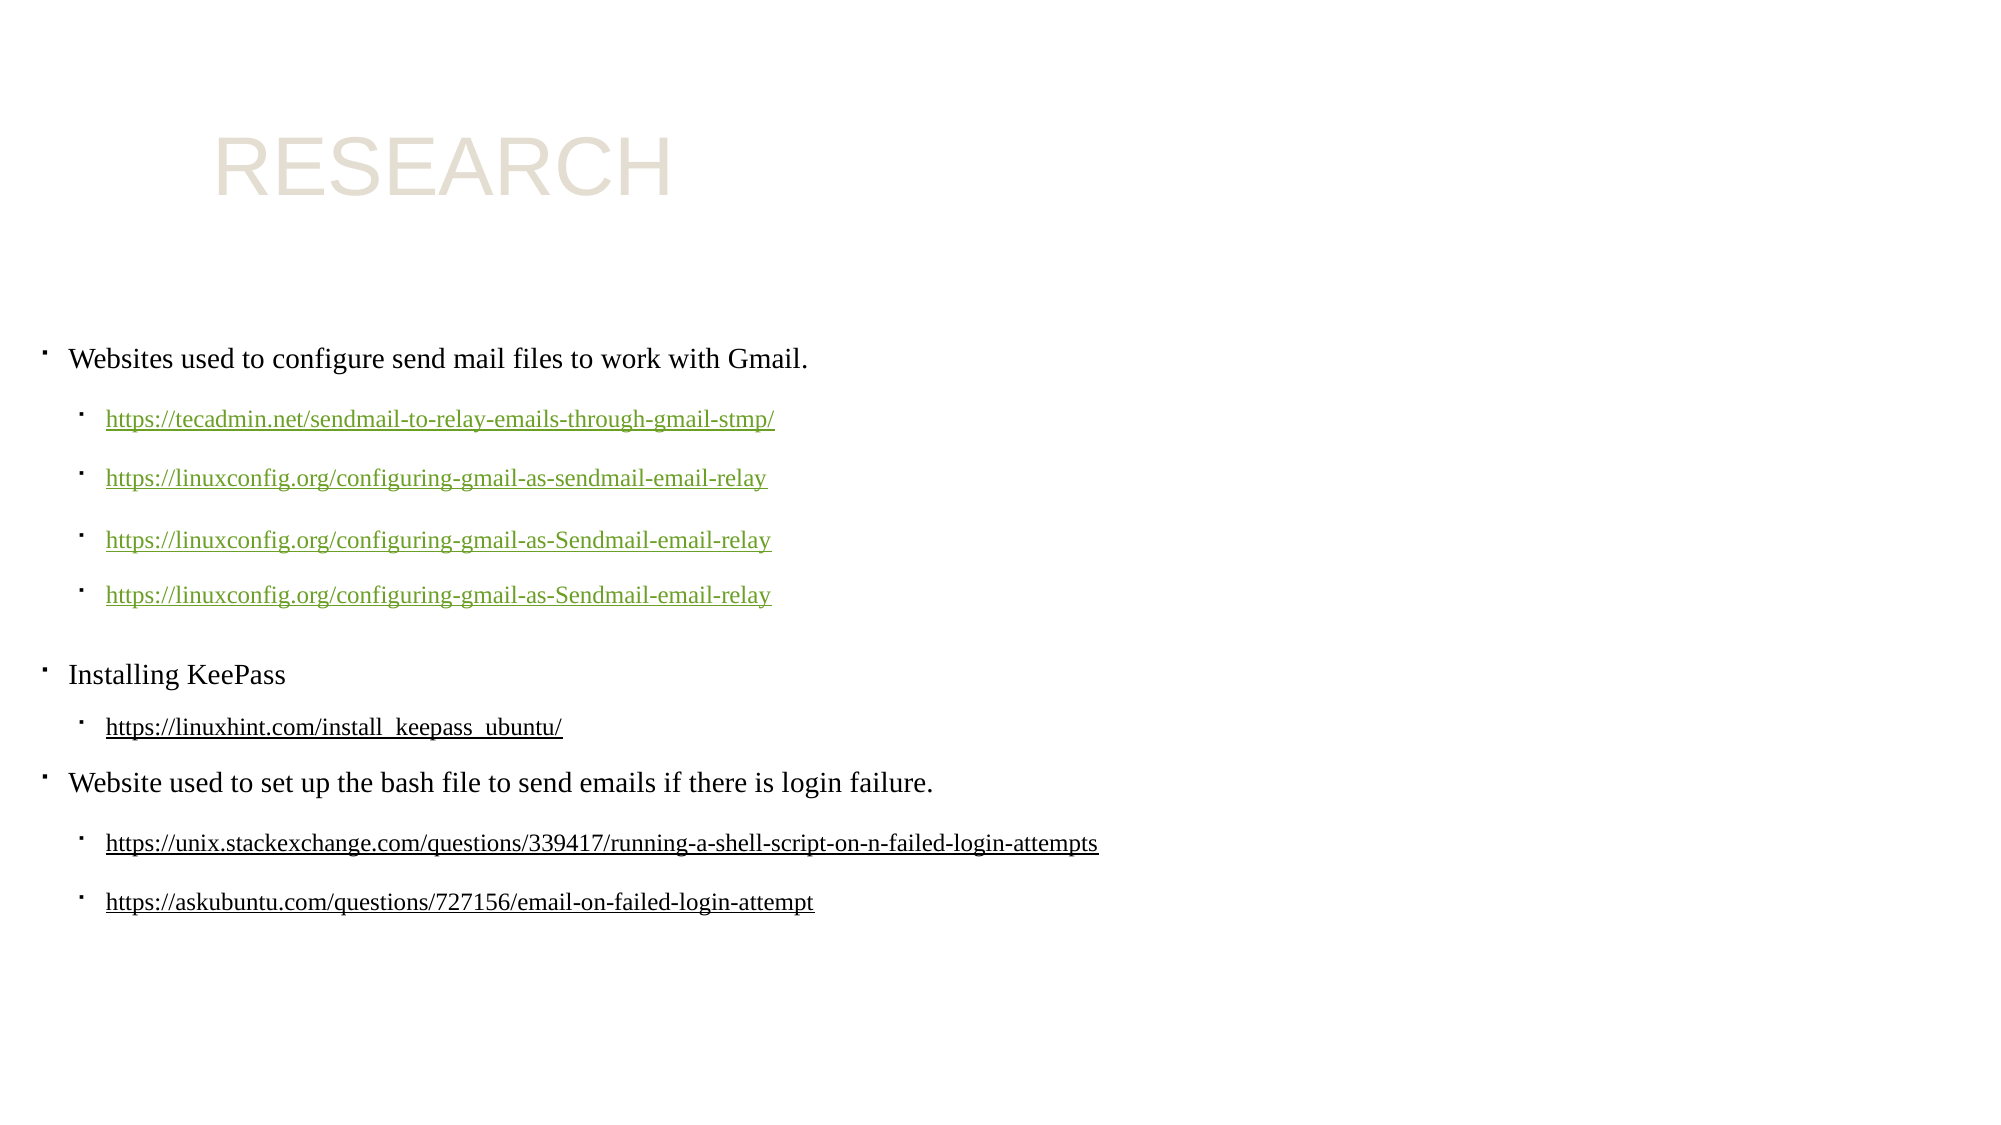

# Research
Websites used to configure send mail files to work with Gmail.
https://tecadmin.net/sendmail-to-relay-emails-through-gmail-stmp/
https://linuxconfig.org/configuring-gmail-as-sendmail-email-relay
https://linuxconfig.org/configuring-gmail-as-Sendmail-email-relay
https://linuxconfig.org/configuring-gmail-as-Sendmail-email-relay
Installing KeePass
https://linuxhint.com/install_keepass_ubuntu/
Website used to set up the bash file to send emails if there is login failure.
https://unix.stackexchange.com/questions/339417/running-a-shell-script-on-n-failed-login-attempts
https://askubuntu.com/questions/727156/email-on-failed-login-attempt